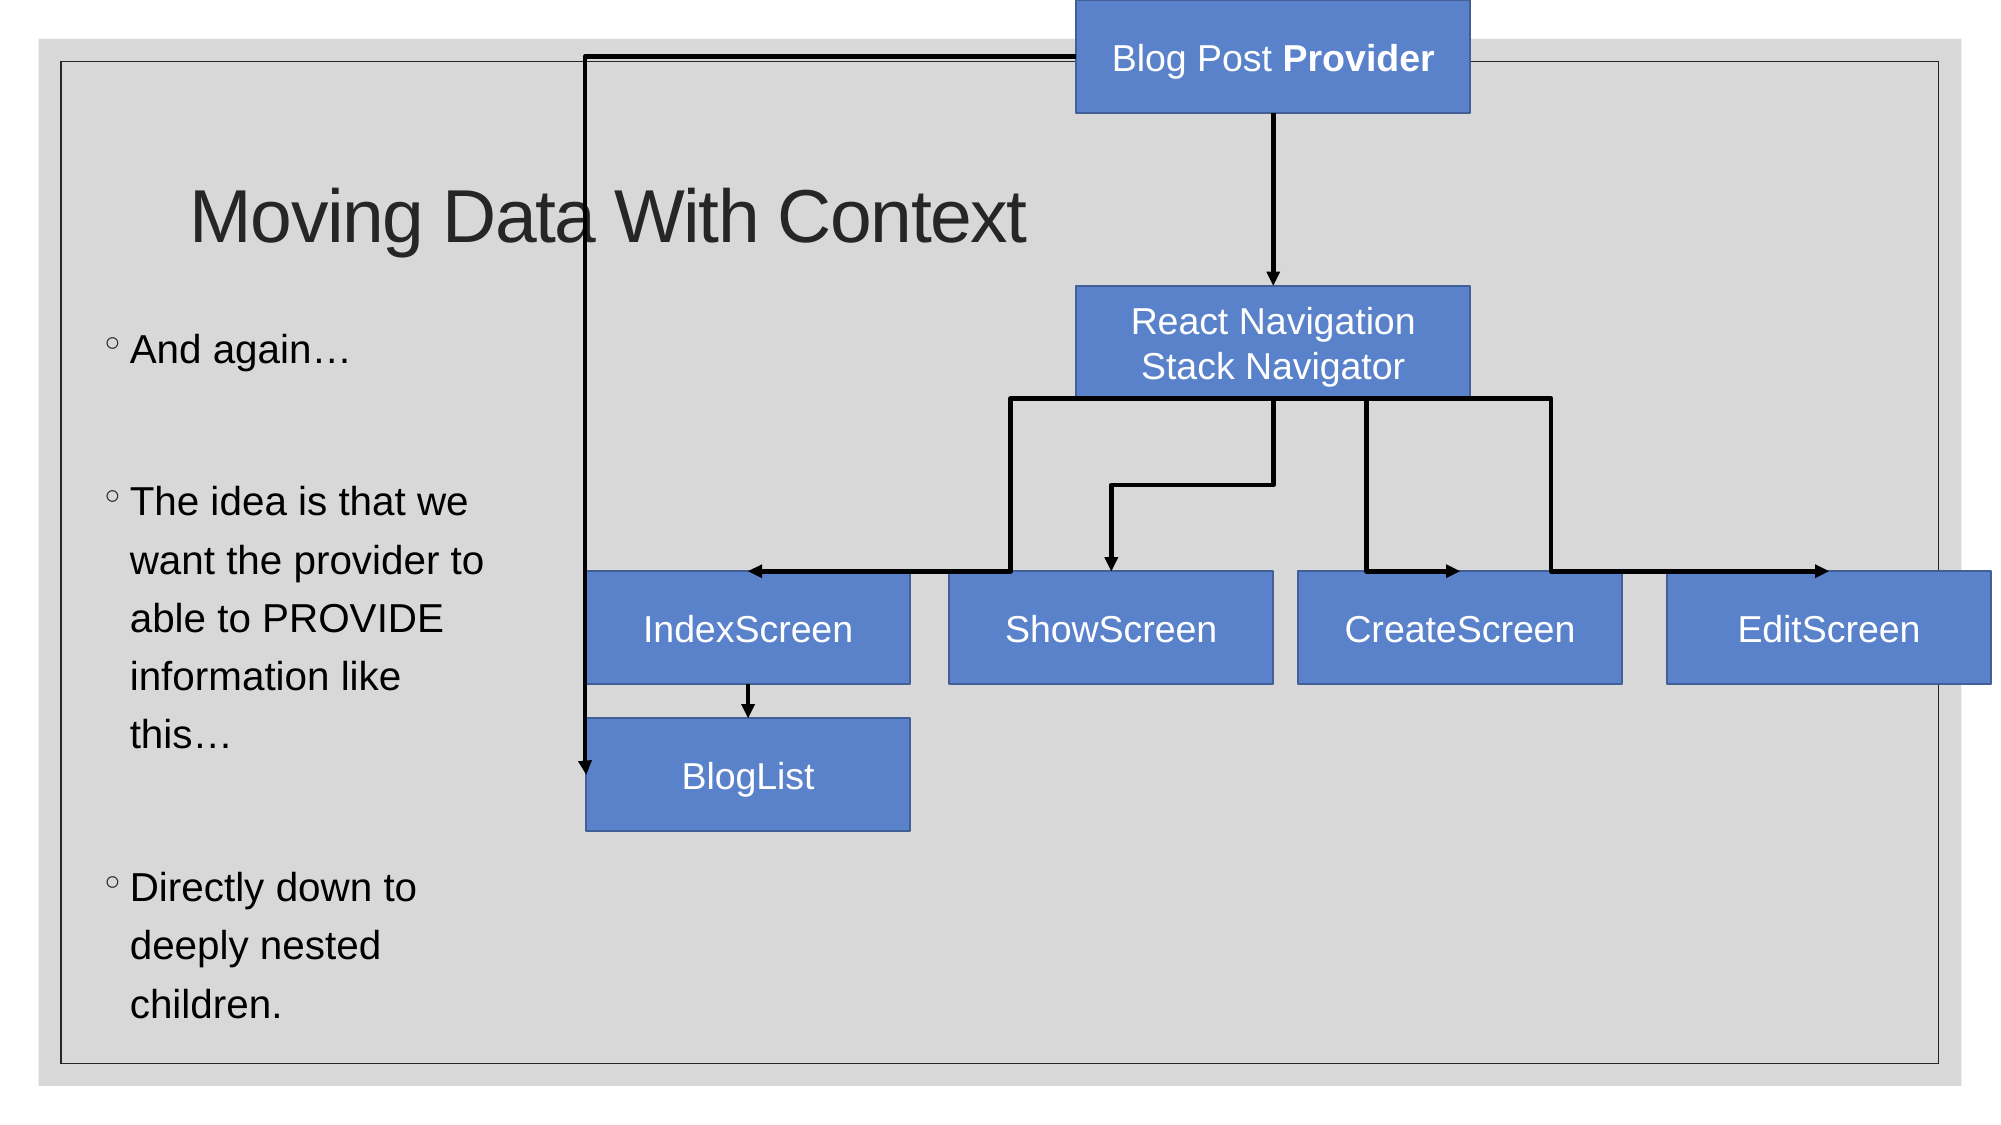

Blog Post Provider
React Navigation Stack Navigator
EditScreen
CreateScreen
ShowScreen
IndexScreen
BlogList
# Moving Data With Context
And again…

The idea is that we want the provider to able to PROVIDE information like this…

Directly down to deeply nested children.